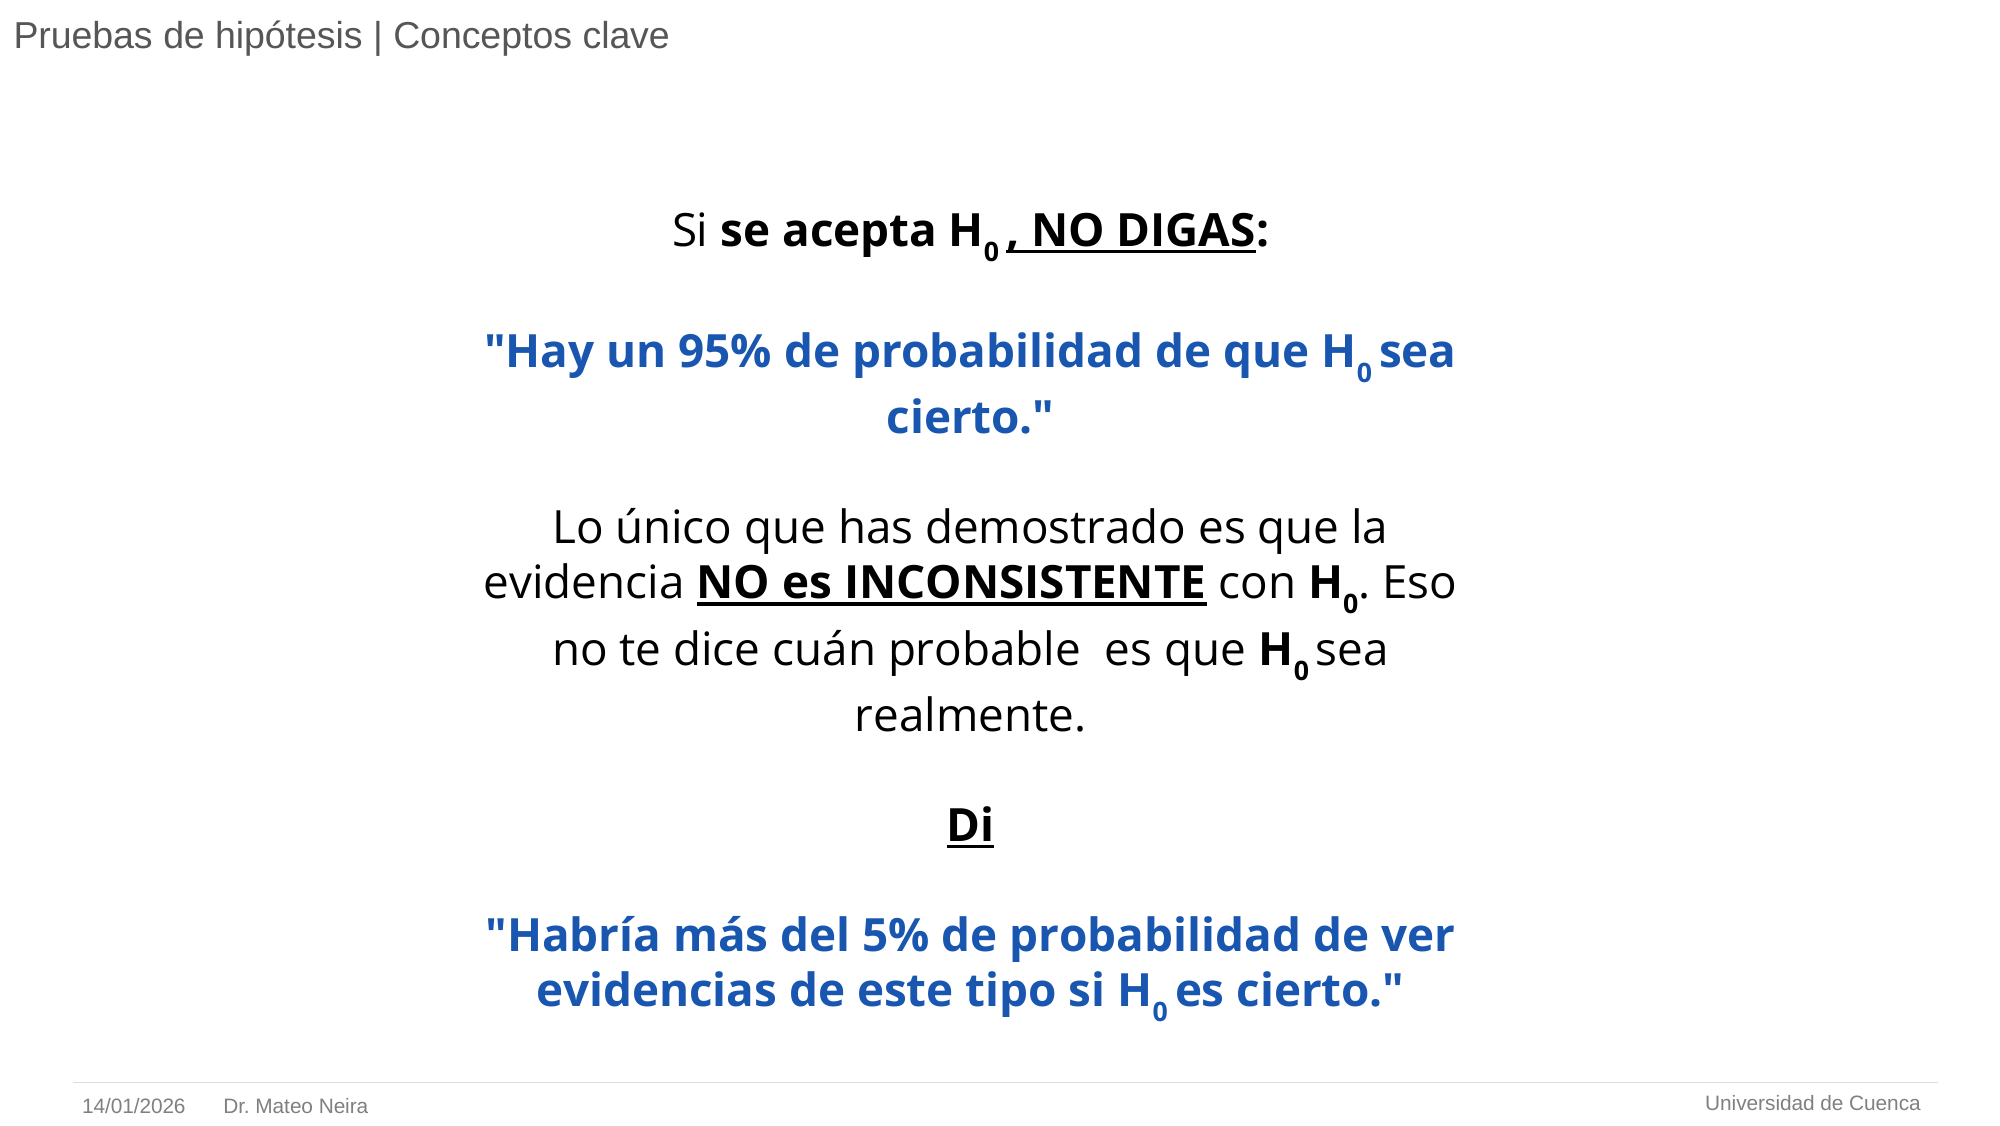

# Pruebas de hipótesis | Conceptos clave
Si se acepta H0 , NO DIGAS:

"Hay un 95% de probabilidad de que H0 sea cierto."

Lo único que has demostrado es que la evidencia NO es INCONSISTENTE con H0. Eso no te dice cuán probable  es que H0 sea realmente.

Di

"Habría más del 5% de probabilidad de ver evidencias de este tipo si H0 es cierto."